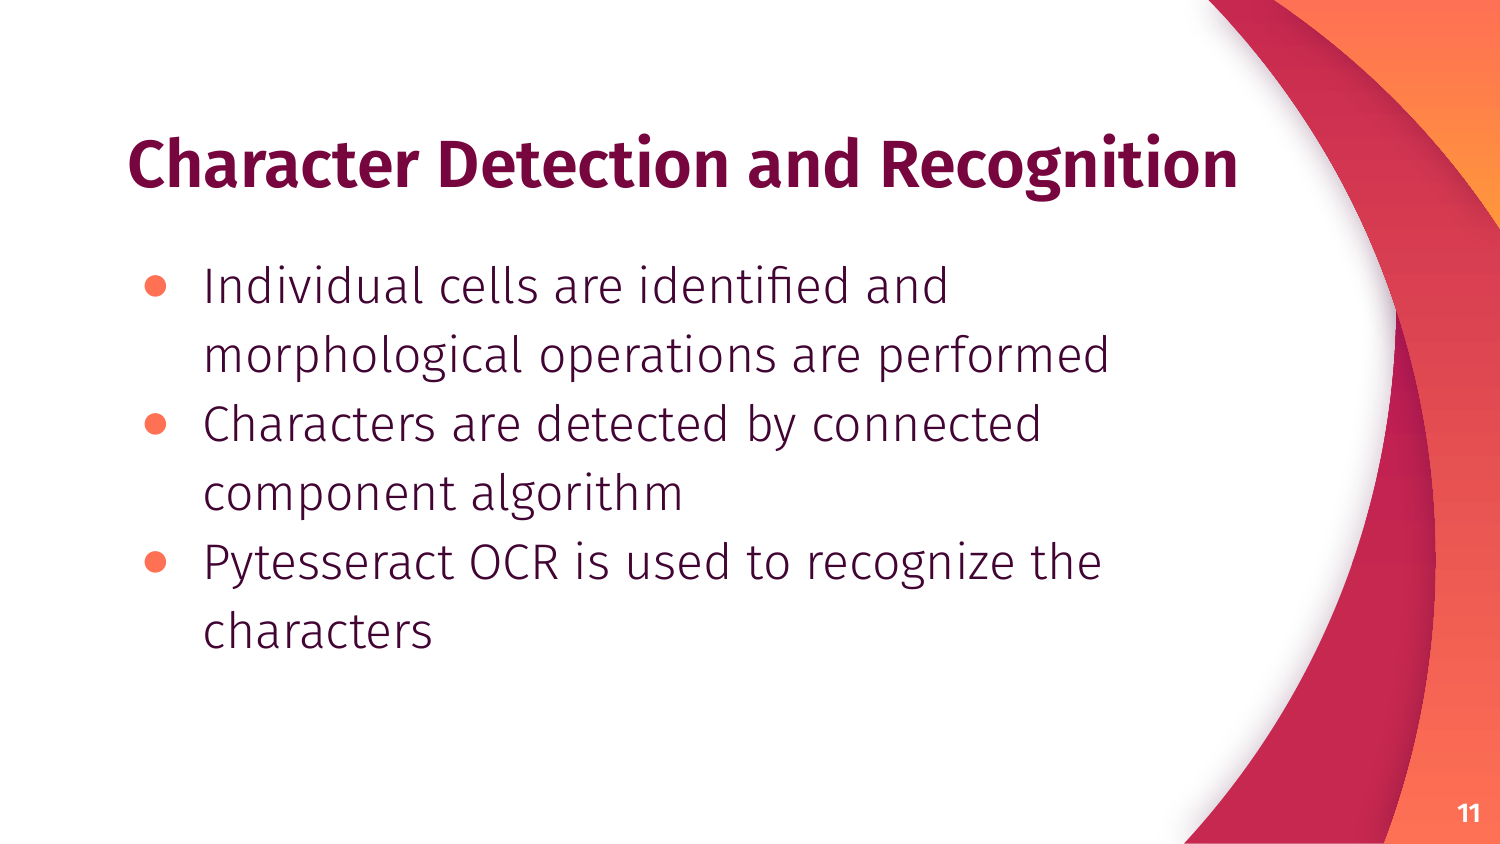

# Character Detection and Recognition
Individual cells are identified and morphological operations are performed
Characters are detected by connected component algorithm
Pytesseract OCR is used to recognize the characters
11